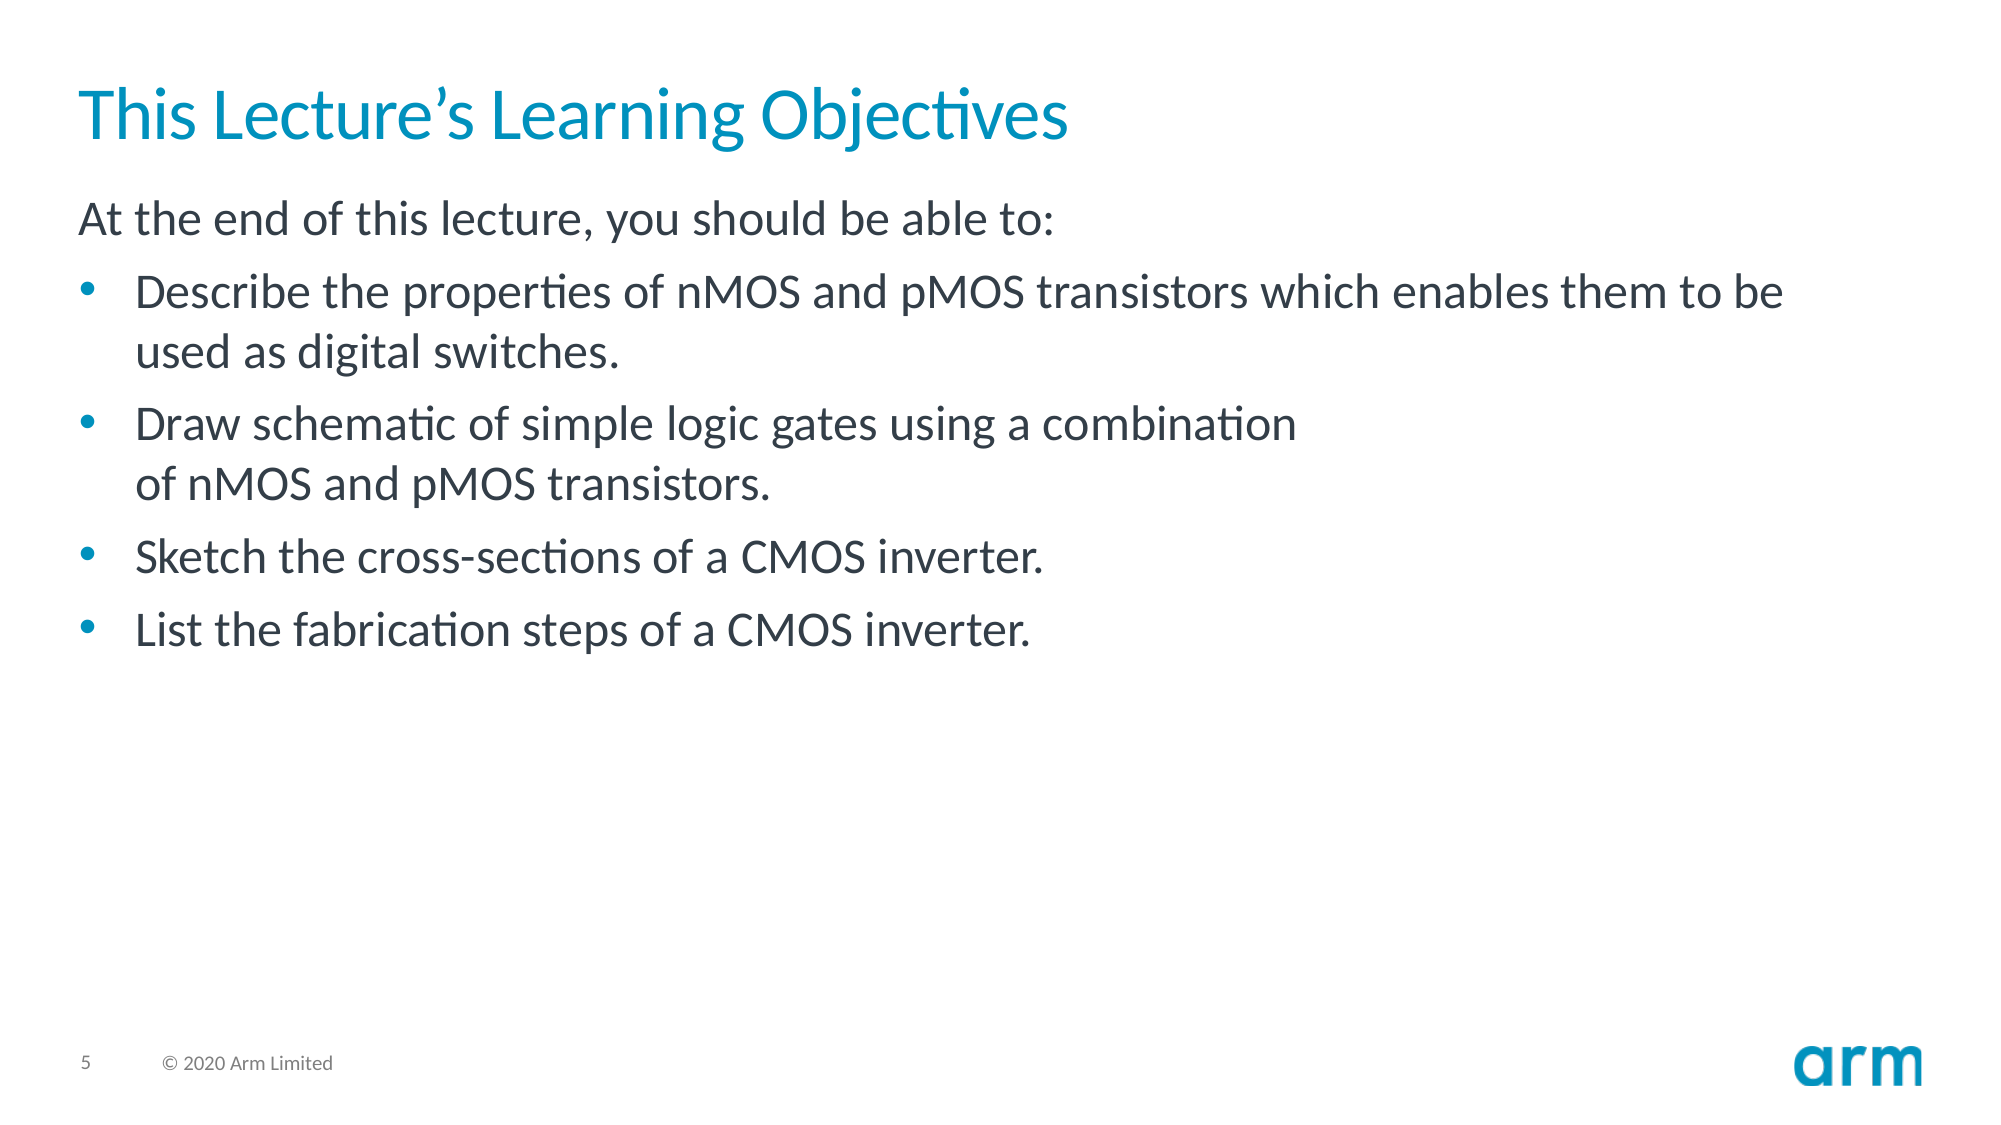

# This Lecture’s Learning Objectives
At the end of this lecture, you should be able to:
Describe the properties of nMOS and pMOS transistors which enables them to be used as digital switches.
Draw schematic of simple logic gates using a combination of nMOS and pMOS transistors.
Sketch the cross-sections of a CMOS inverter.
List the fabrication steps of a CMOS inverter.